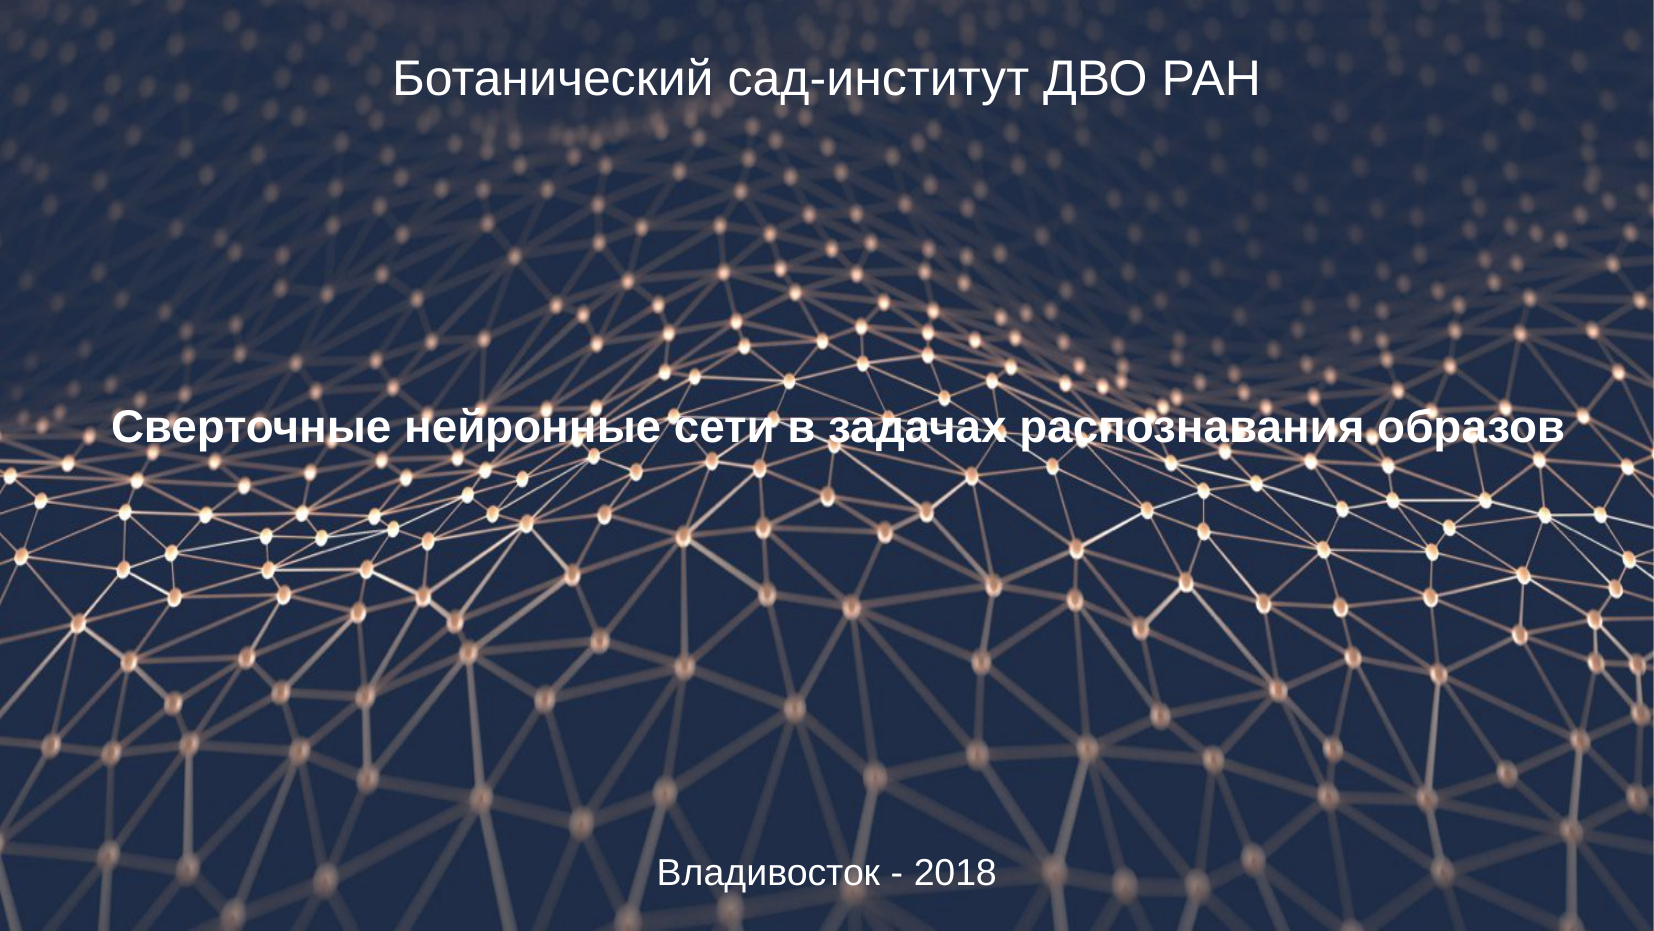

Ботанический сад-институт ДВО РАН
Сверточные нейронные сети в задачах распознавания образов
Владивосток - 2018